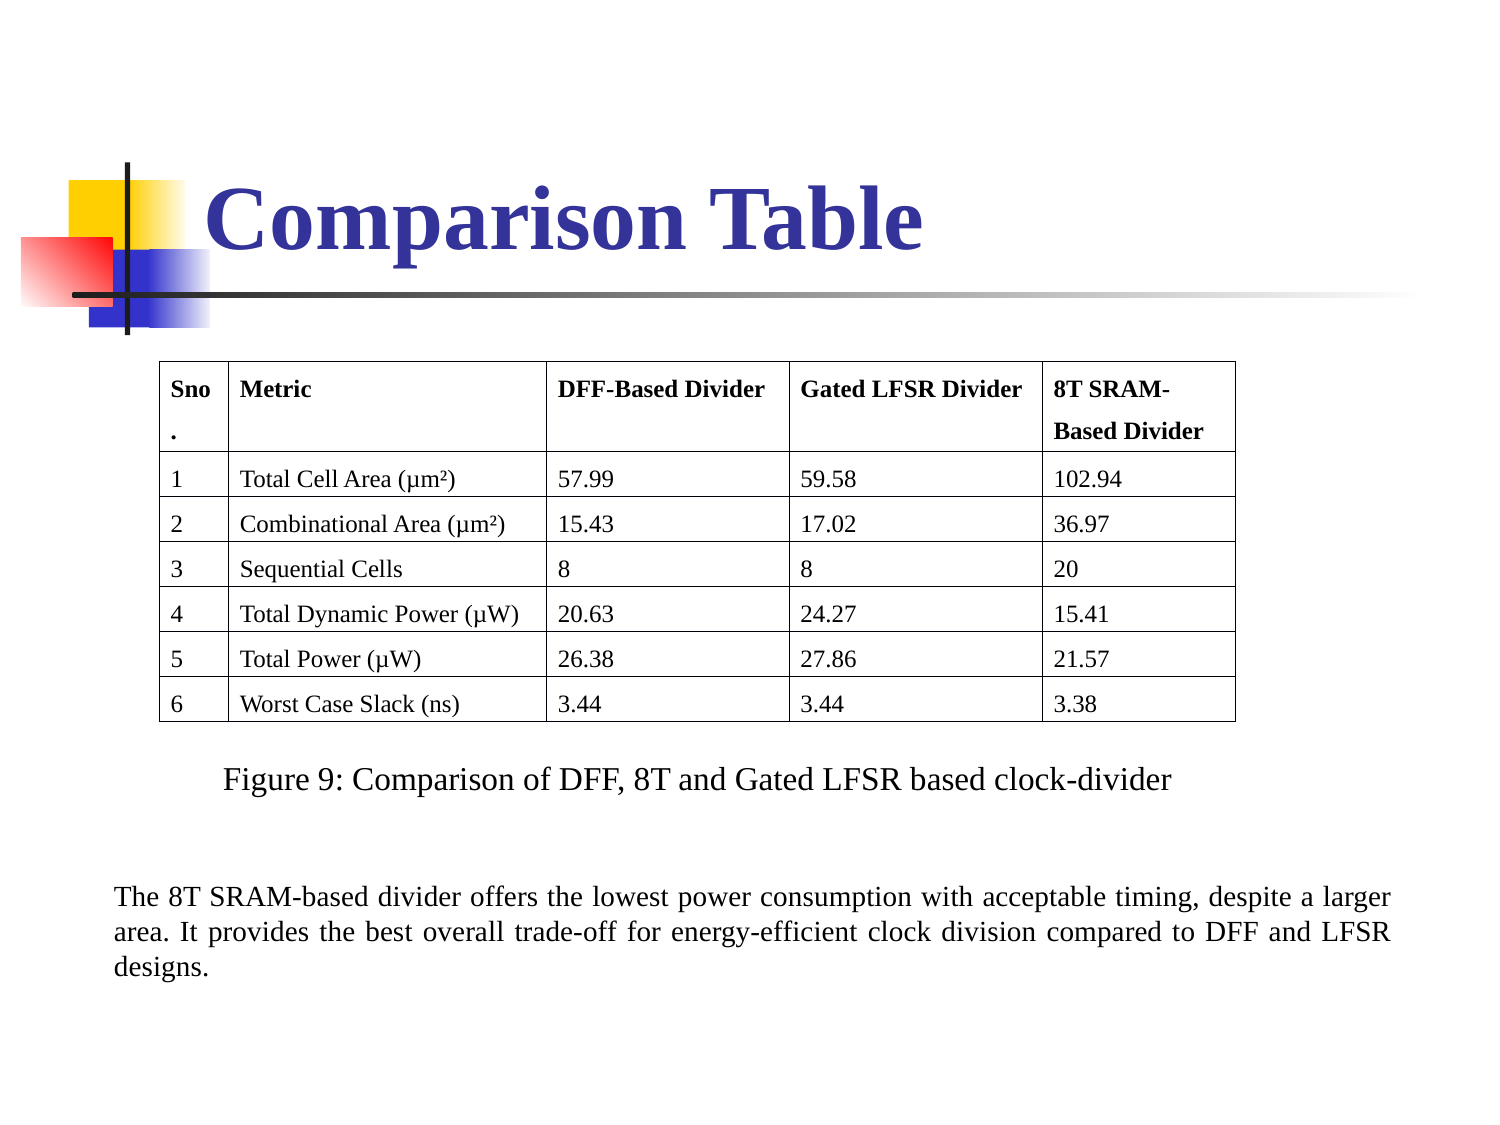

# Comparison Table
| Sno. | Metric | DFF-Based Divider | Gated LFSR Divider | 8T SRAM-Based Divider |
| --- | --- | --- | --- | --- |
| 1 | Total Cell Area (µm²) | 57.99 | 59.58 | 102.94 |
| 2 | Combinational Area (µm²) | 15.43 | 17.02 | 36.97 |
| 3 | Sequential Cells | 8 | 8 | 20 |
| 4 | Total Dynamic Power (µW) | 20.63 | 24.27 | 15.41 |
| 5 | Total Power (µW) | 26.38 | 27.86 | 21.57 |
| 6 | Worst Case Slack (ns) | 3.44 | 3.44 | 3.38 |
Figure 9: Comparison of DFF, 8T and Gated LFSR based clock-divider
The 8T SRAM-based divider offers the lowest power consumption with acceptable timing, despite a larger area. It provides the best overall trade-off for energy-efficient clock division compared to DFF and LFSR designs.
15